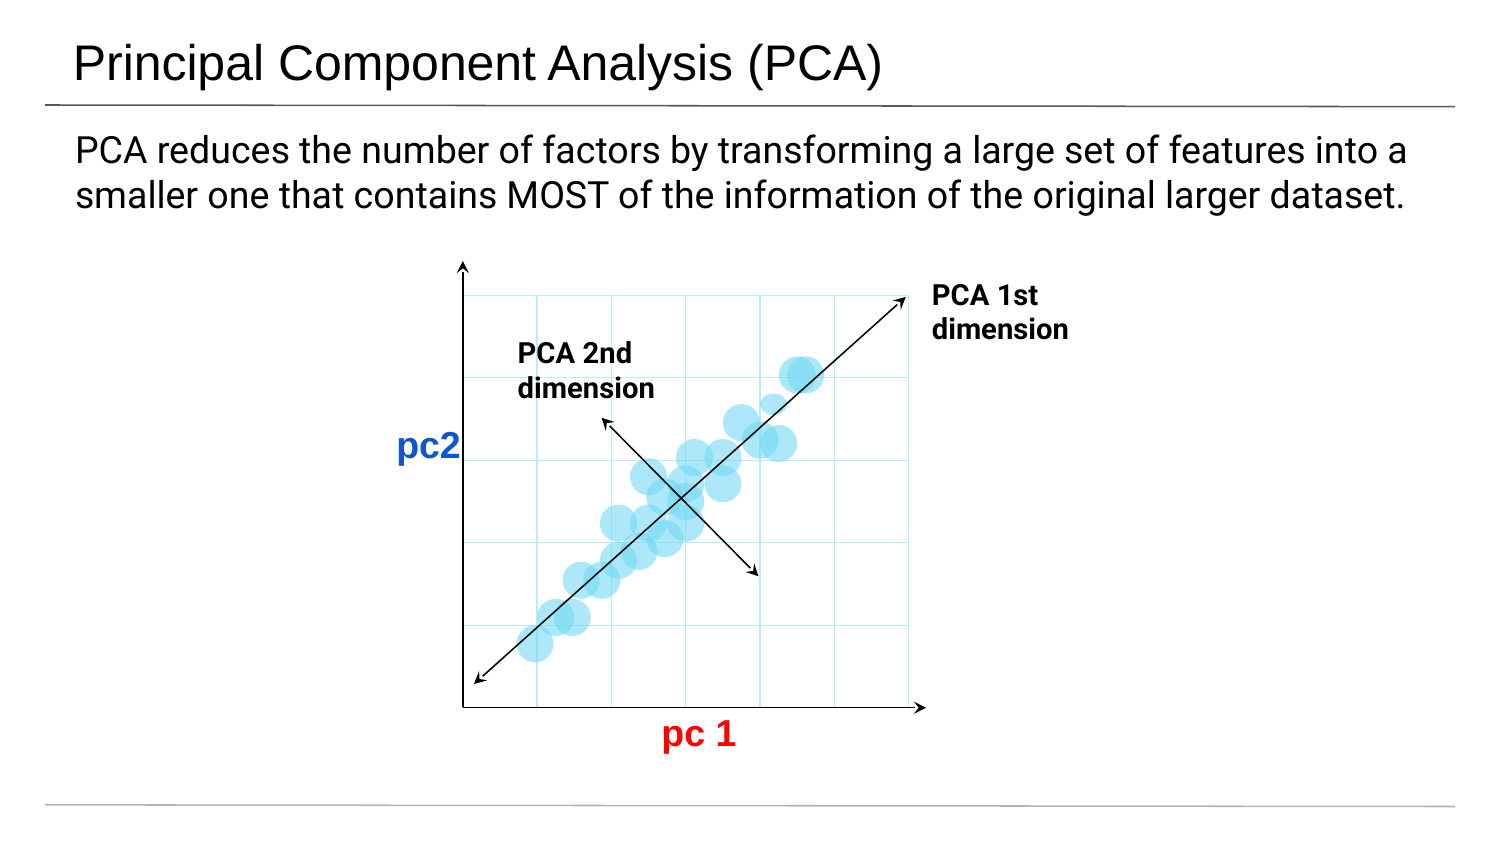

# Principal Component Analysis (PCA)
PCA reduces the number of factors by transforming a large set of features into a smaller one that contains MOST of the information of the original larger dataset.
PCA 1st dimension
|  |  |  |  |  |  |
| --- | --- | --- | --- | --- | --- |
|  |  |  |  |  |  |
|  |  |  |  |  |  |
|  |  |  |  |  |  |
|  |  |  |  |  |  |
PCA 2nd dimension

pc2

pc 1